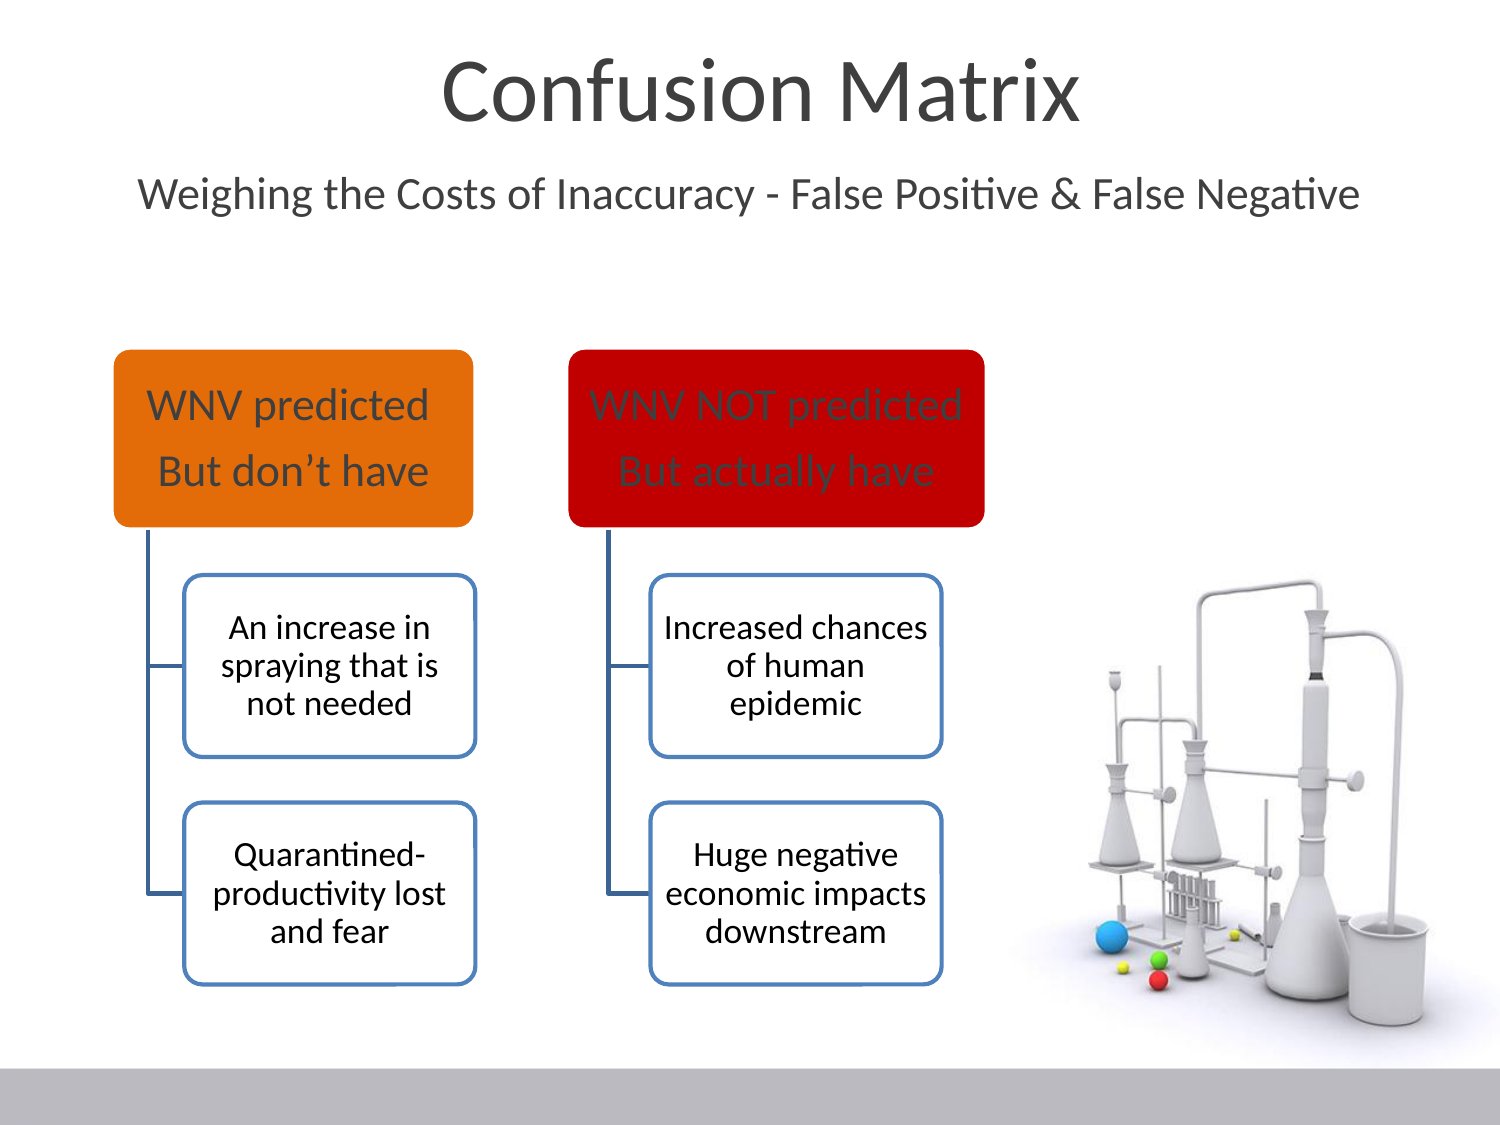

Confusion Matrix
Weighing the Costs of Inaccuracy - False Positive & False Negative

WNV predicted
But don’t have
WNV NOT predicted
But actually have

An increase in spraying that is not needed
Increased chances of human epidemic

Quarantined- productivity lost and fear
Huge negative economic impacts downstream